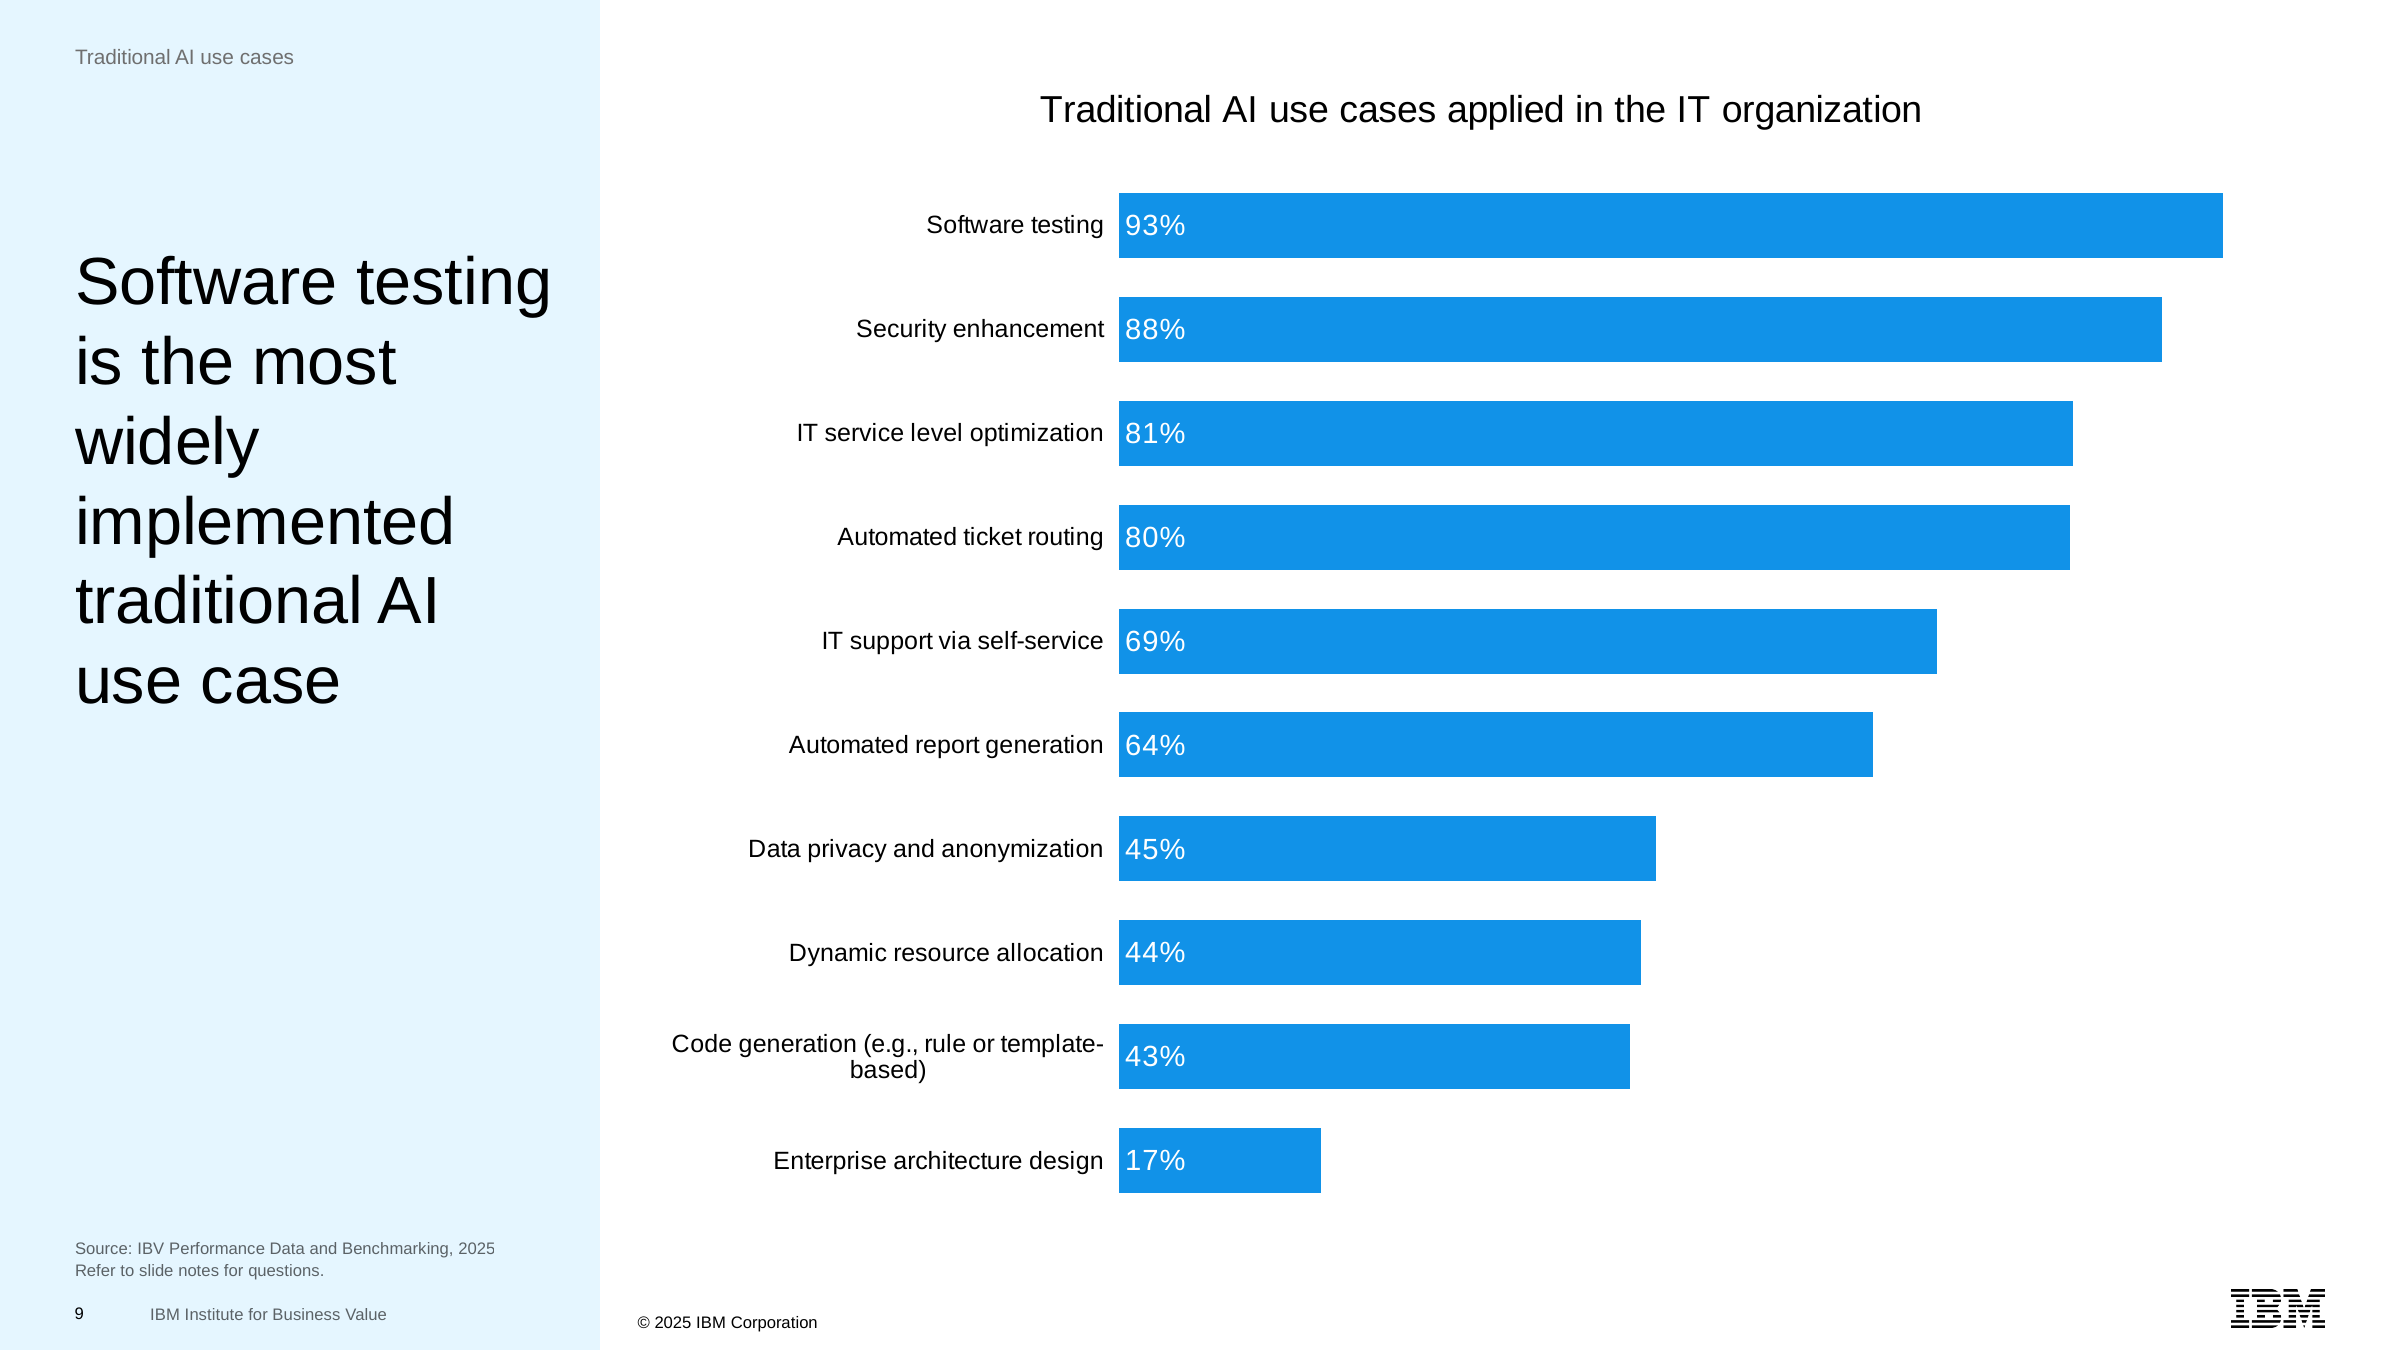

Traditional AI use cases

### Chart: Traditional AI use cases applied in the IT organization

| Category | All Respondents |
|---|---|
| Enterprise architecture design | 0.1704697986577181 |
| Code generation (e.g., rule or template-based) | 0.43221476510067114 |
| Dynamic resource allocation | 0.44161073825503344 |
| Data privacy and anonymization | 0.4536912751677852 |
| Automated report generation | 0.6375838926174495 |
| IT support via self-service | 0.6912751677852348 |
| Automated ticket routing | 0.804026845637584 |
| IT service level optimization | 0.8067114093959732 |
| Security enhancement | 0.8818791946308724 |
| Software testing | 0.9328859060402684 |
# Software testing is the most widely implemented traditional AI use case
Source: IBV Performance Data and Benchmarking, 2025
Refer to slide notes for questions.